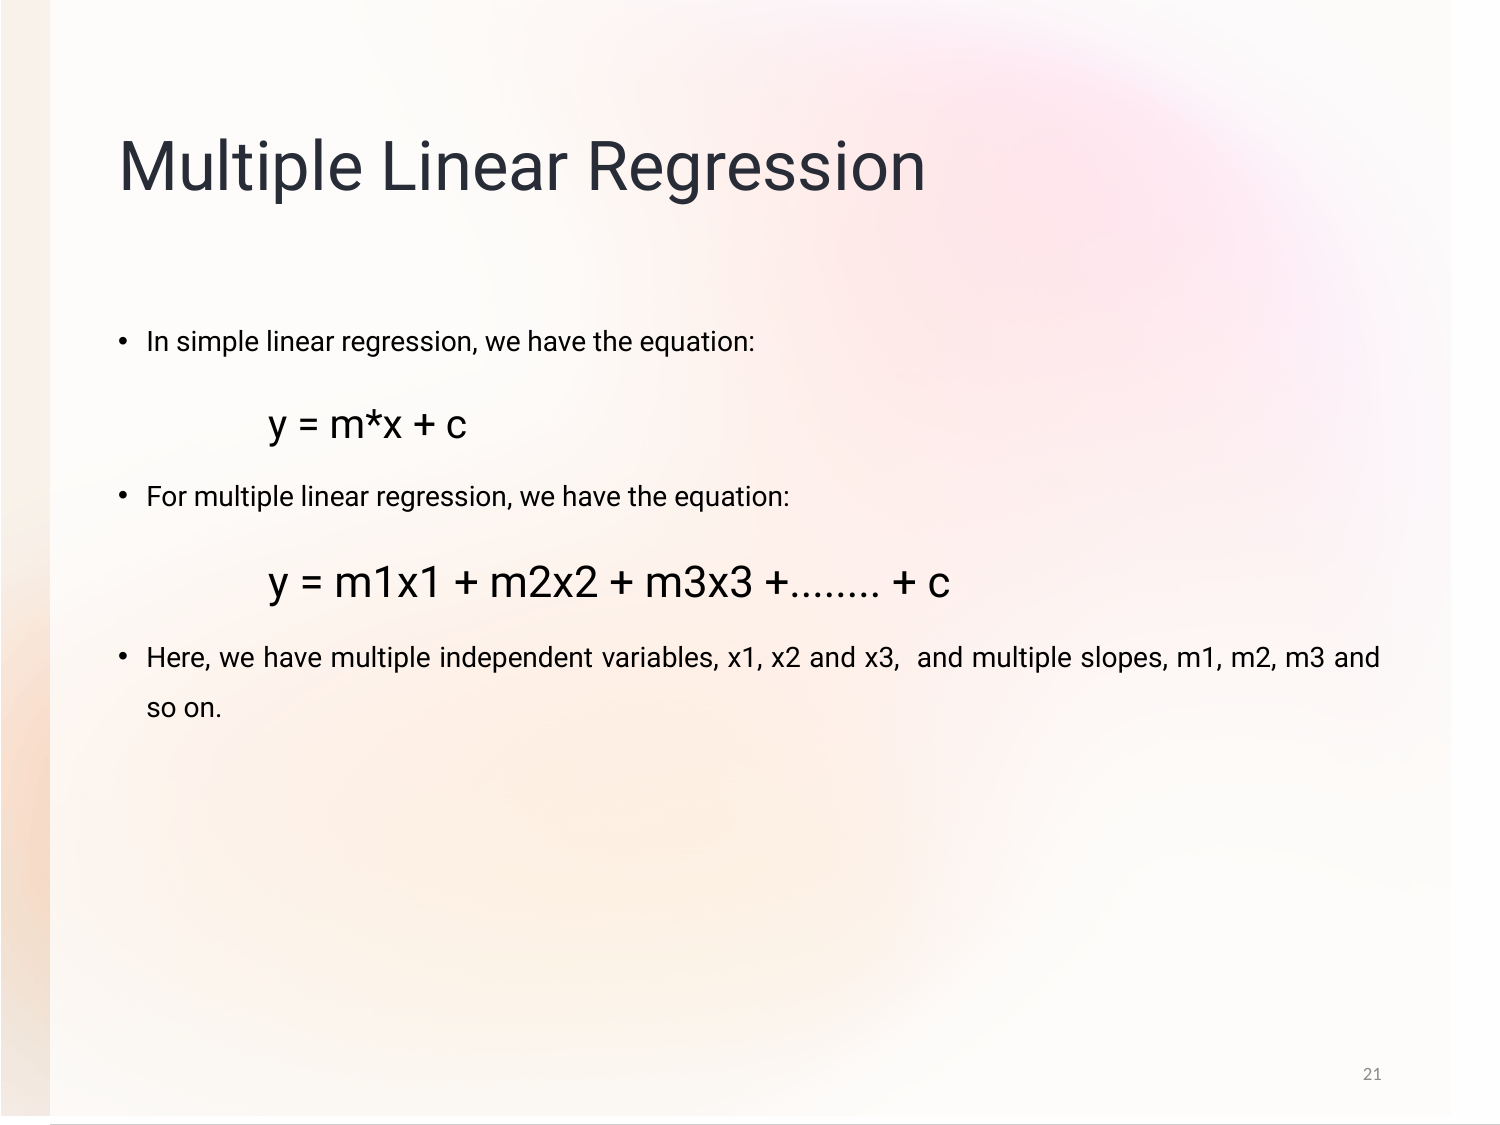

# Multiple Linear Regression
In simple linear regression, we have the equation:
	y = m*x + c
For multiple linear regression, we have the equation:
	y = m1x1 + m2x2 + m3x3 +........ + c
Here, we have multiple independent variables, x1, x2 and x3,  and multiple slopes, m1, m2, m3 and so on.
21